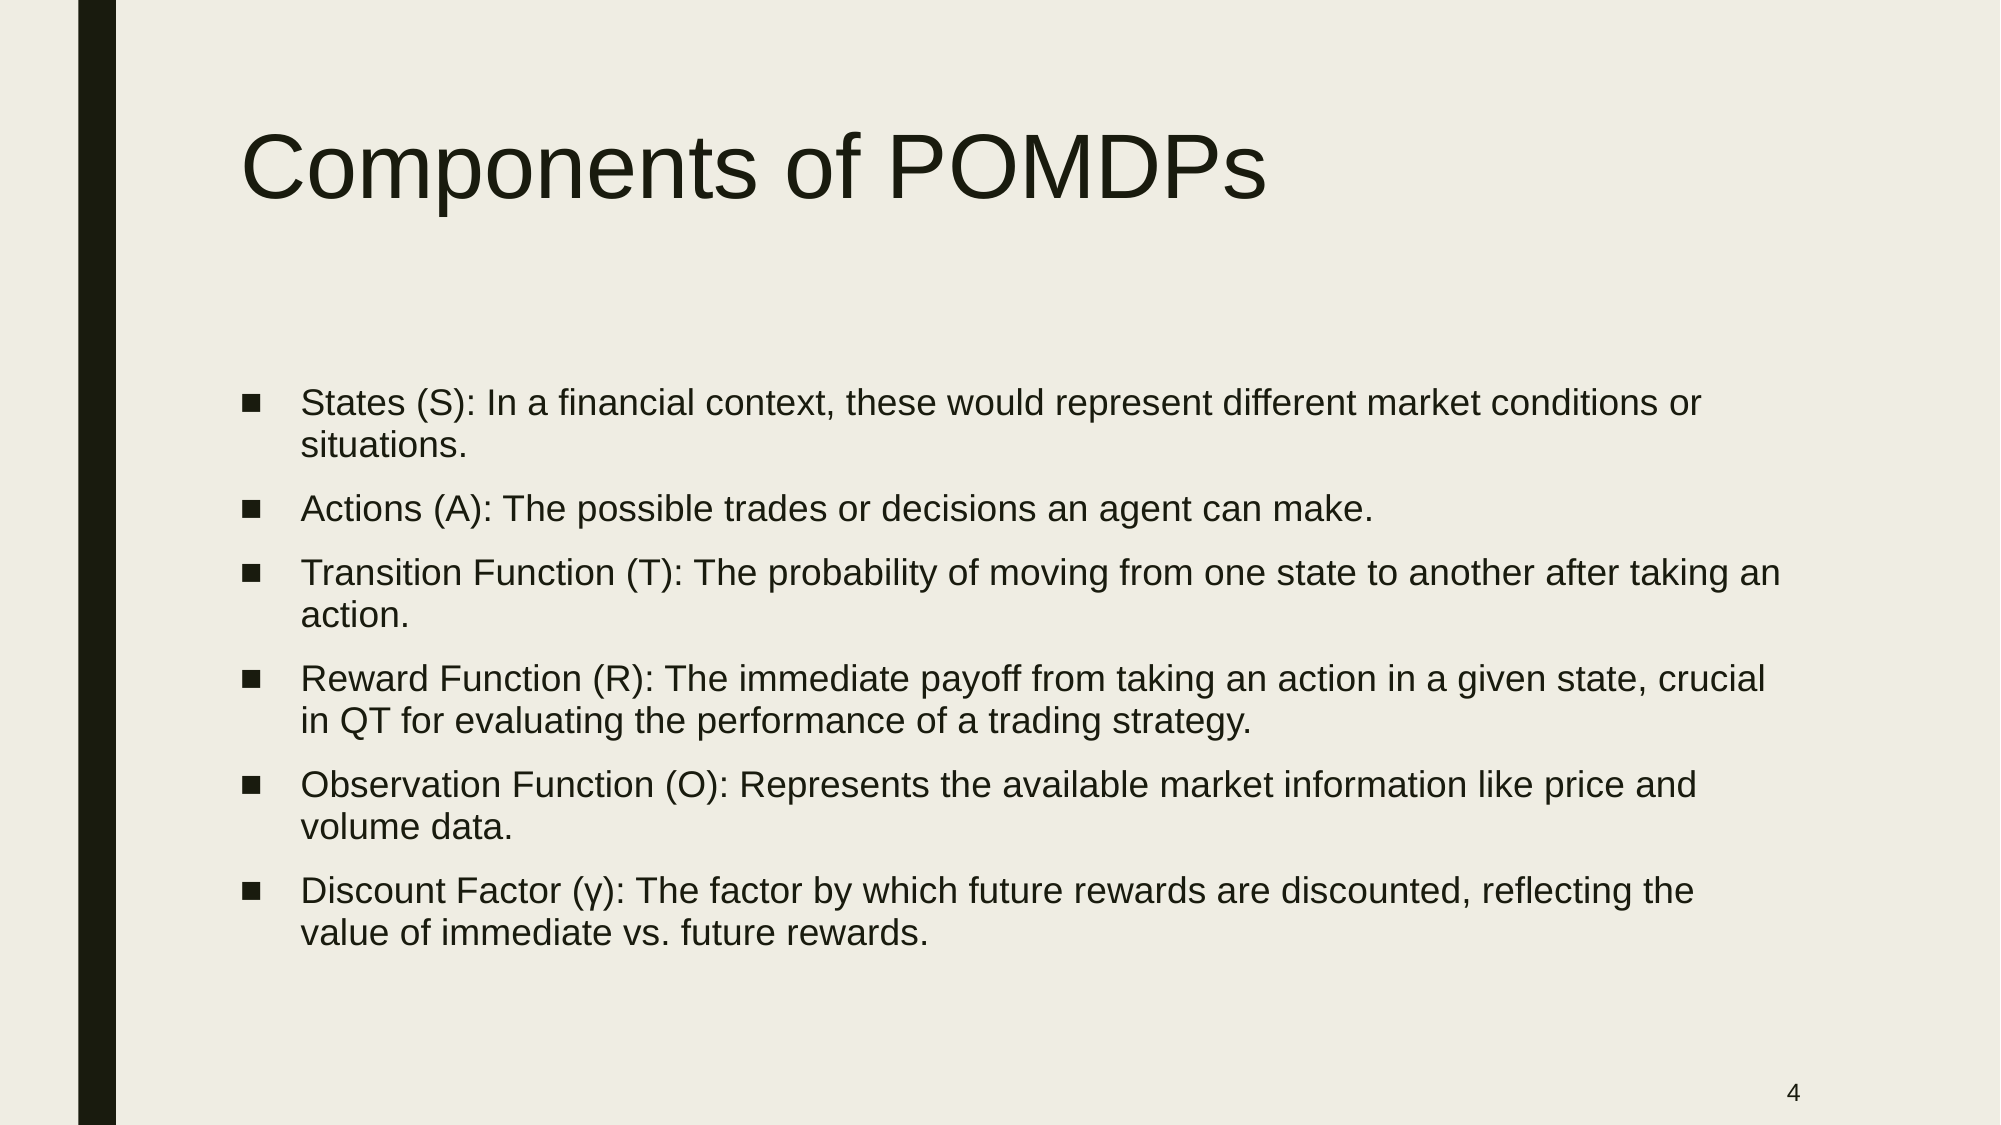

# Components of POMDPs
States (S): In a financial context, these would represent different market conditions or situations.
Actions (A): The possible trades or decisions an agent can make.
Transition Function (T): The probability of moving from one state to another after taking an action.
Reward Function (R): The immediate payoff from taking an action in a given state, crucial in QT for evaluating the performance of a trading strategy.
Observation Function (O): Represents the available market information like price and volume data.
Discount Factor (γ): The factor by which future rewards are discounted, reflecting the value of immediate vs. future rewards.
4